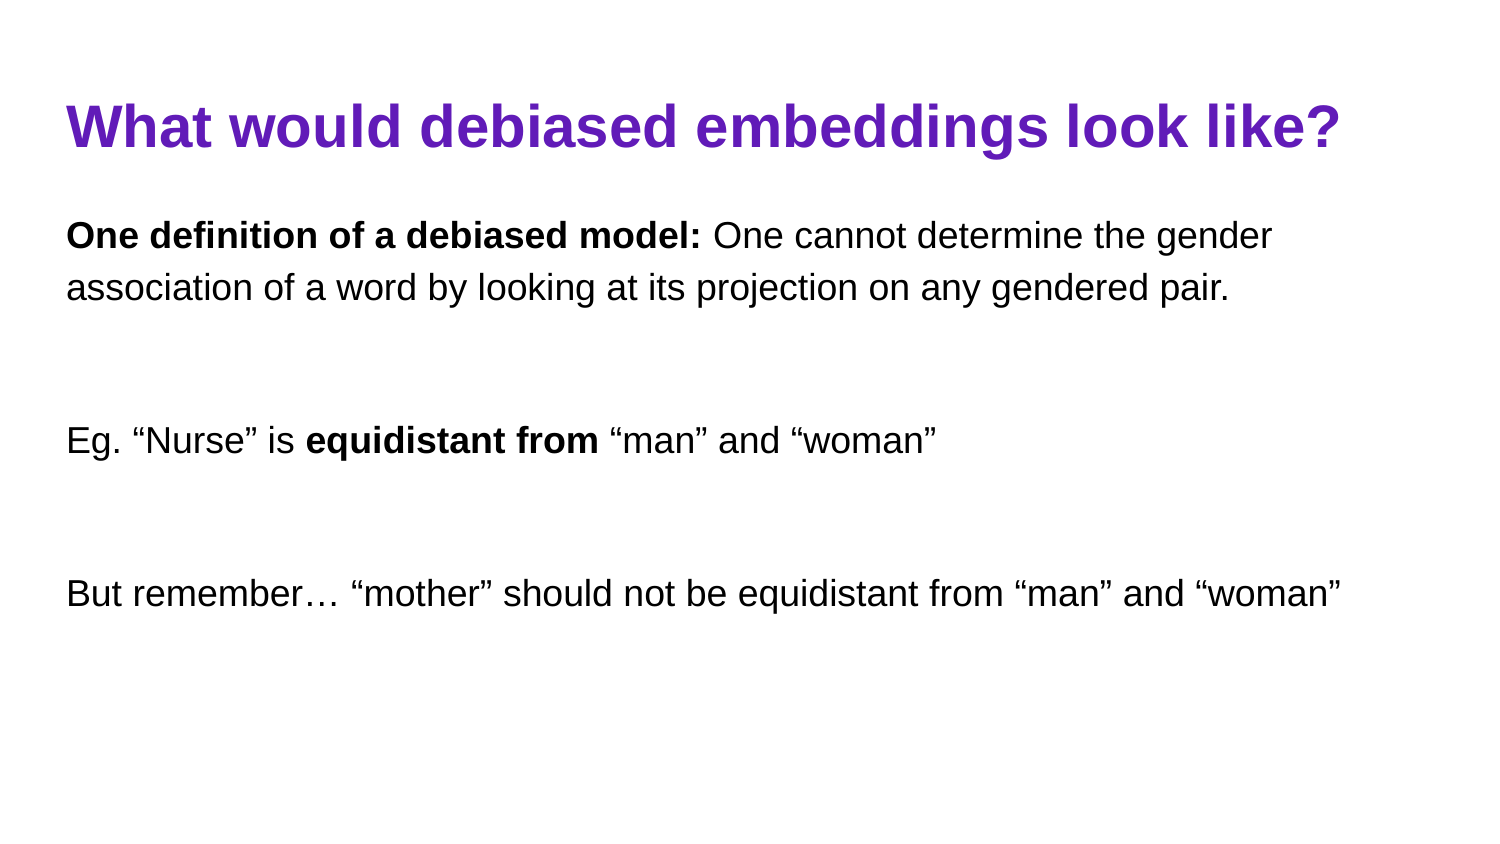

# What would debiased embeddings look like?
One definition of a debiased model: One cannot determine the gender association of a word by looking at its projection on any gendered pair.

Eg. “Nurse” is equidistant from “man” and “woman”

But remember… “mother” should not be equidistant from “man” and “woman”